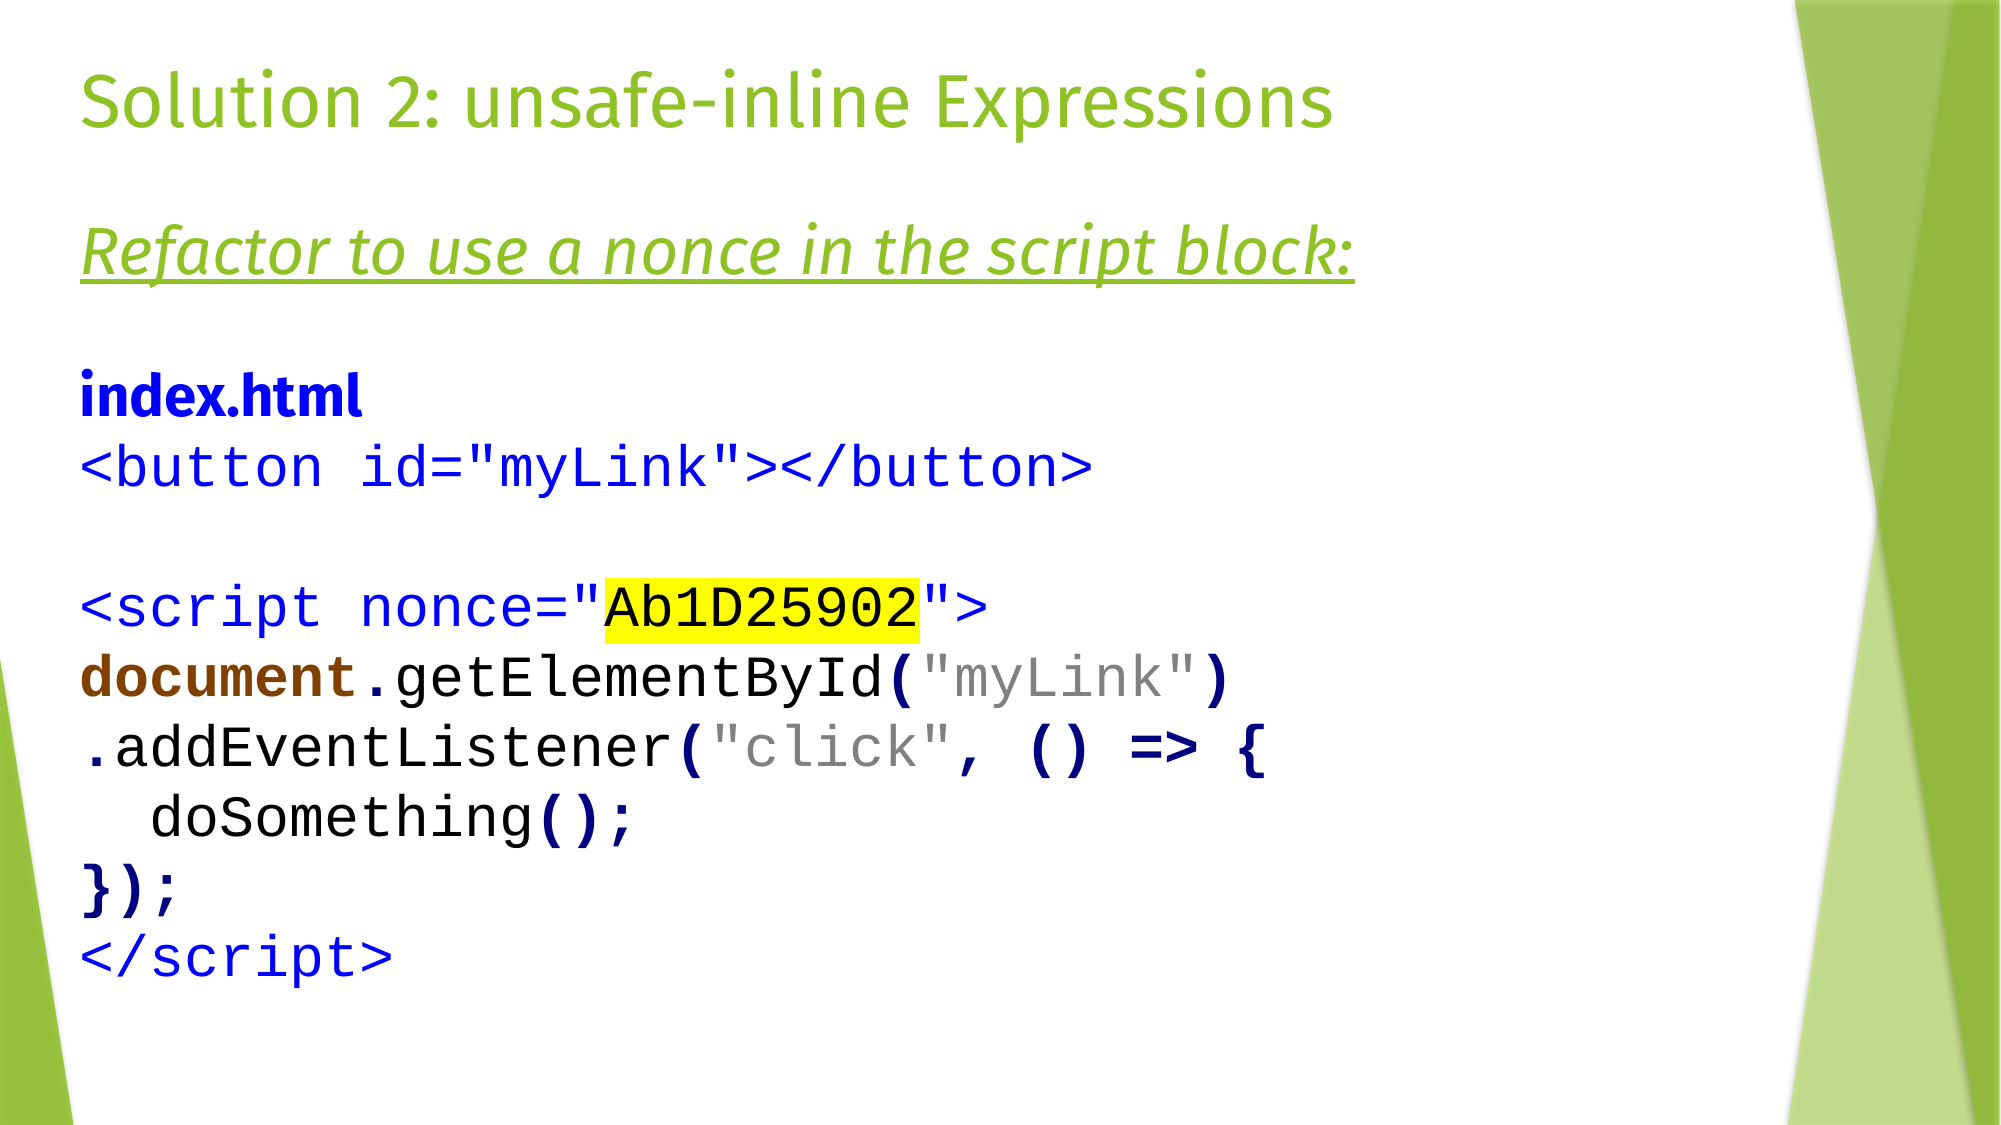

# Solution 2: unsafe-inline Expressions
Refactor to use a nonce in the script block:

index.html
<button id="myLink"></button>
<script nonce="Ab1D25902">
document.getElementById("myLink")
.addEventListener("click", () => {
  doSomething();
});
</script>